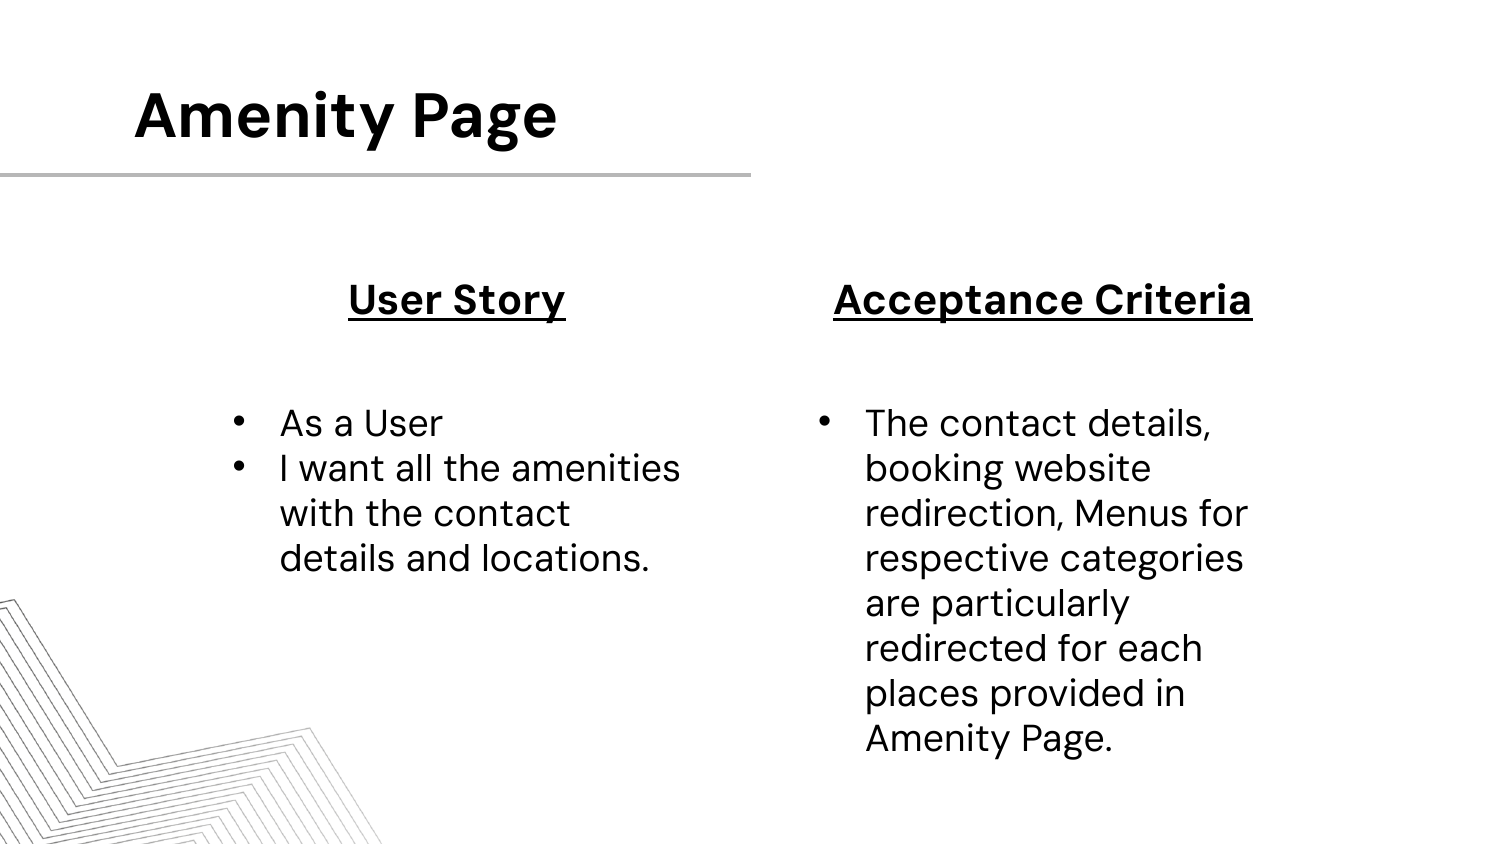

Amenity Page
# User Story
Acceptance Criteria
As a User
I want all the amenities with the contact details and locations.
The contact details, booking website redirection, Menus for respective categories are particularly redirected for each places provided in Amenity Page.